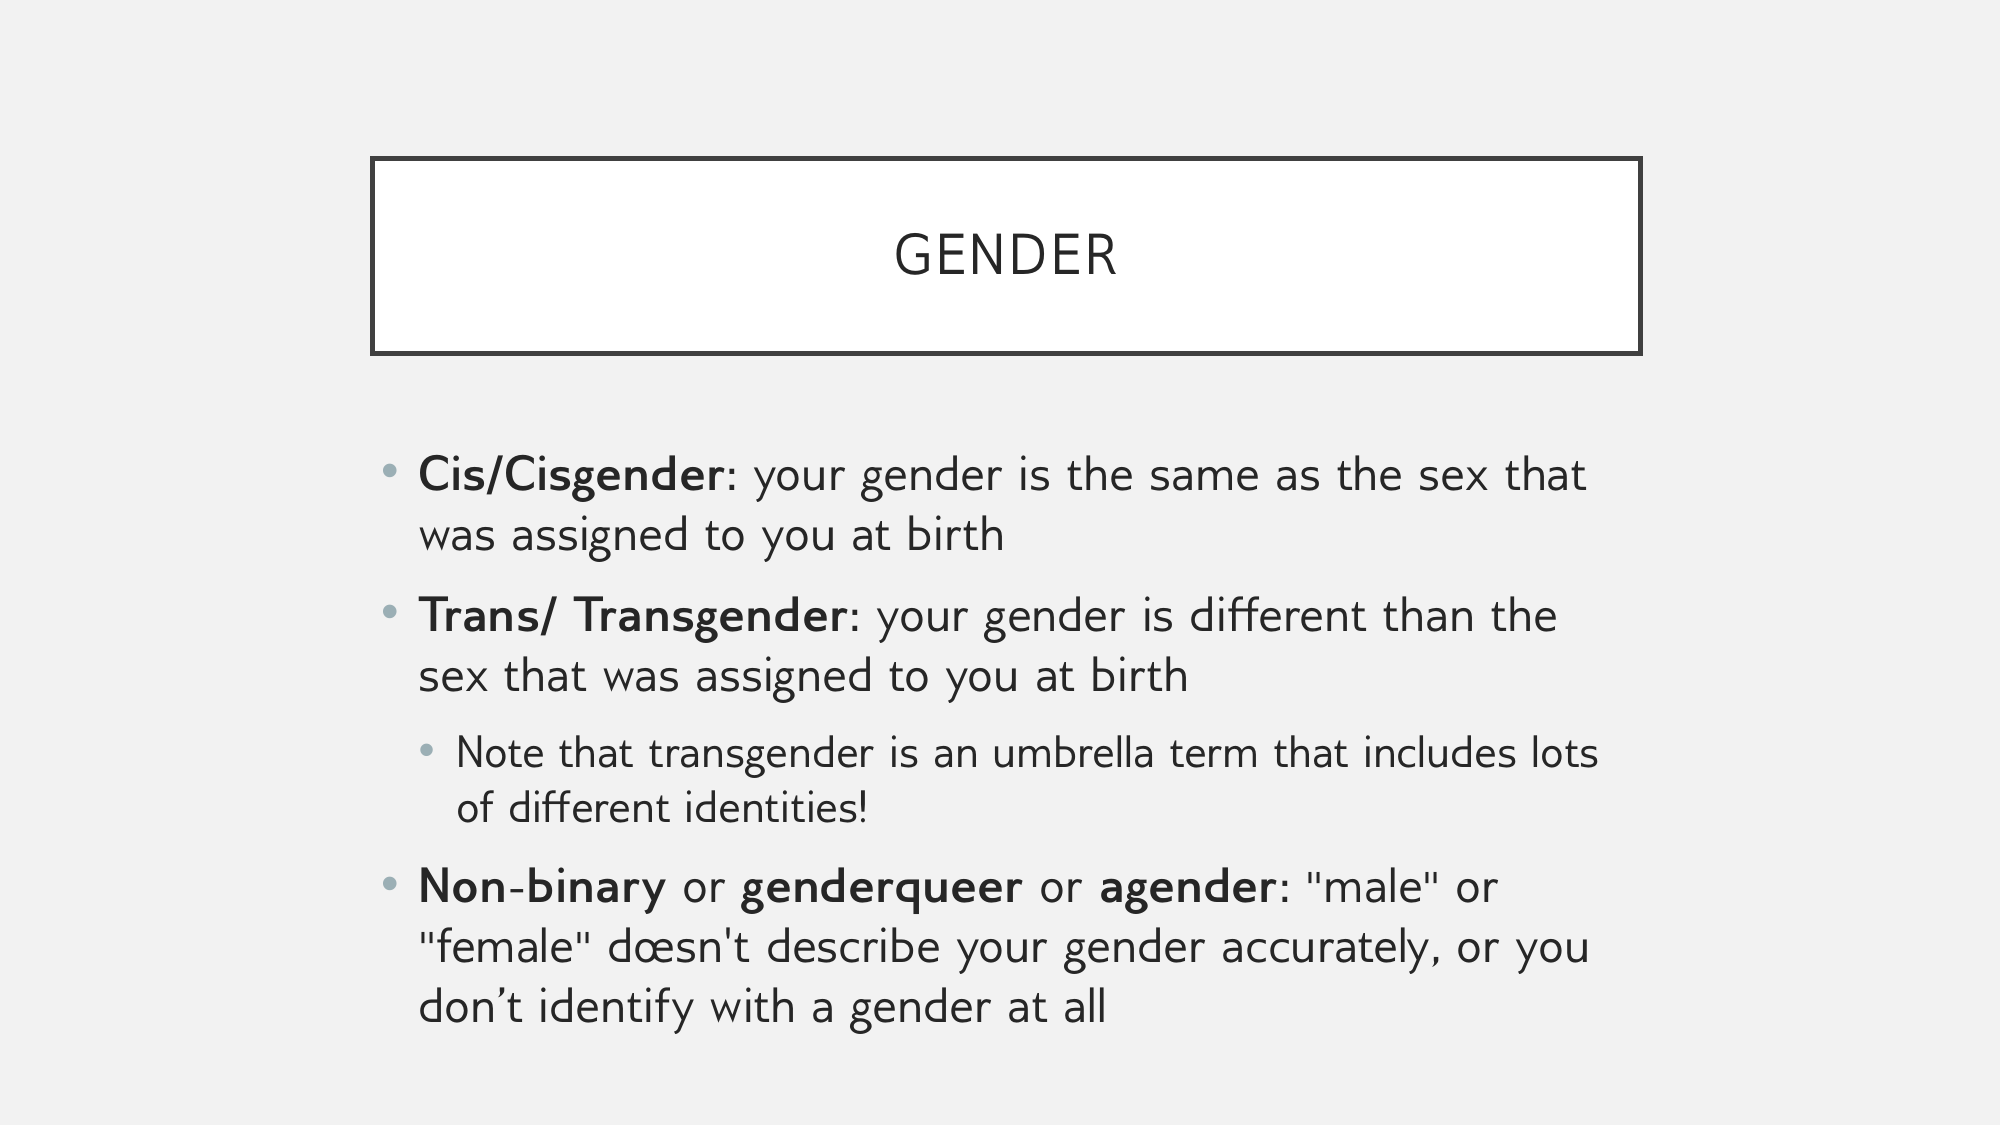

# Gender
Cis/Cisgender: your gender is the same as the sex that was assigned to you at birth
Trans/ Transgender: your gender is different than the sex that was assigned to you at birth
Note that transgender is an umbrella term that includes lots of different identities!
Non-binary or genderqueer or agender: "male" or "female" doesn't describe your gender accurately, or you don’t identify with a gender at all